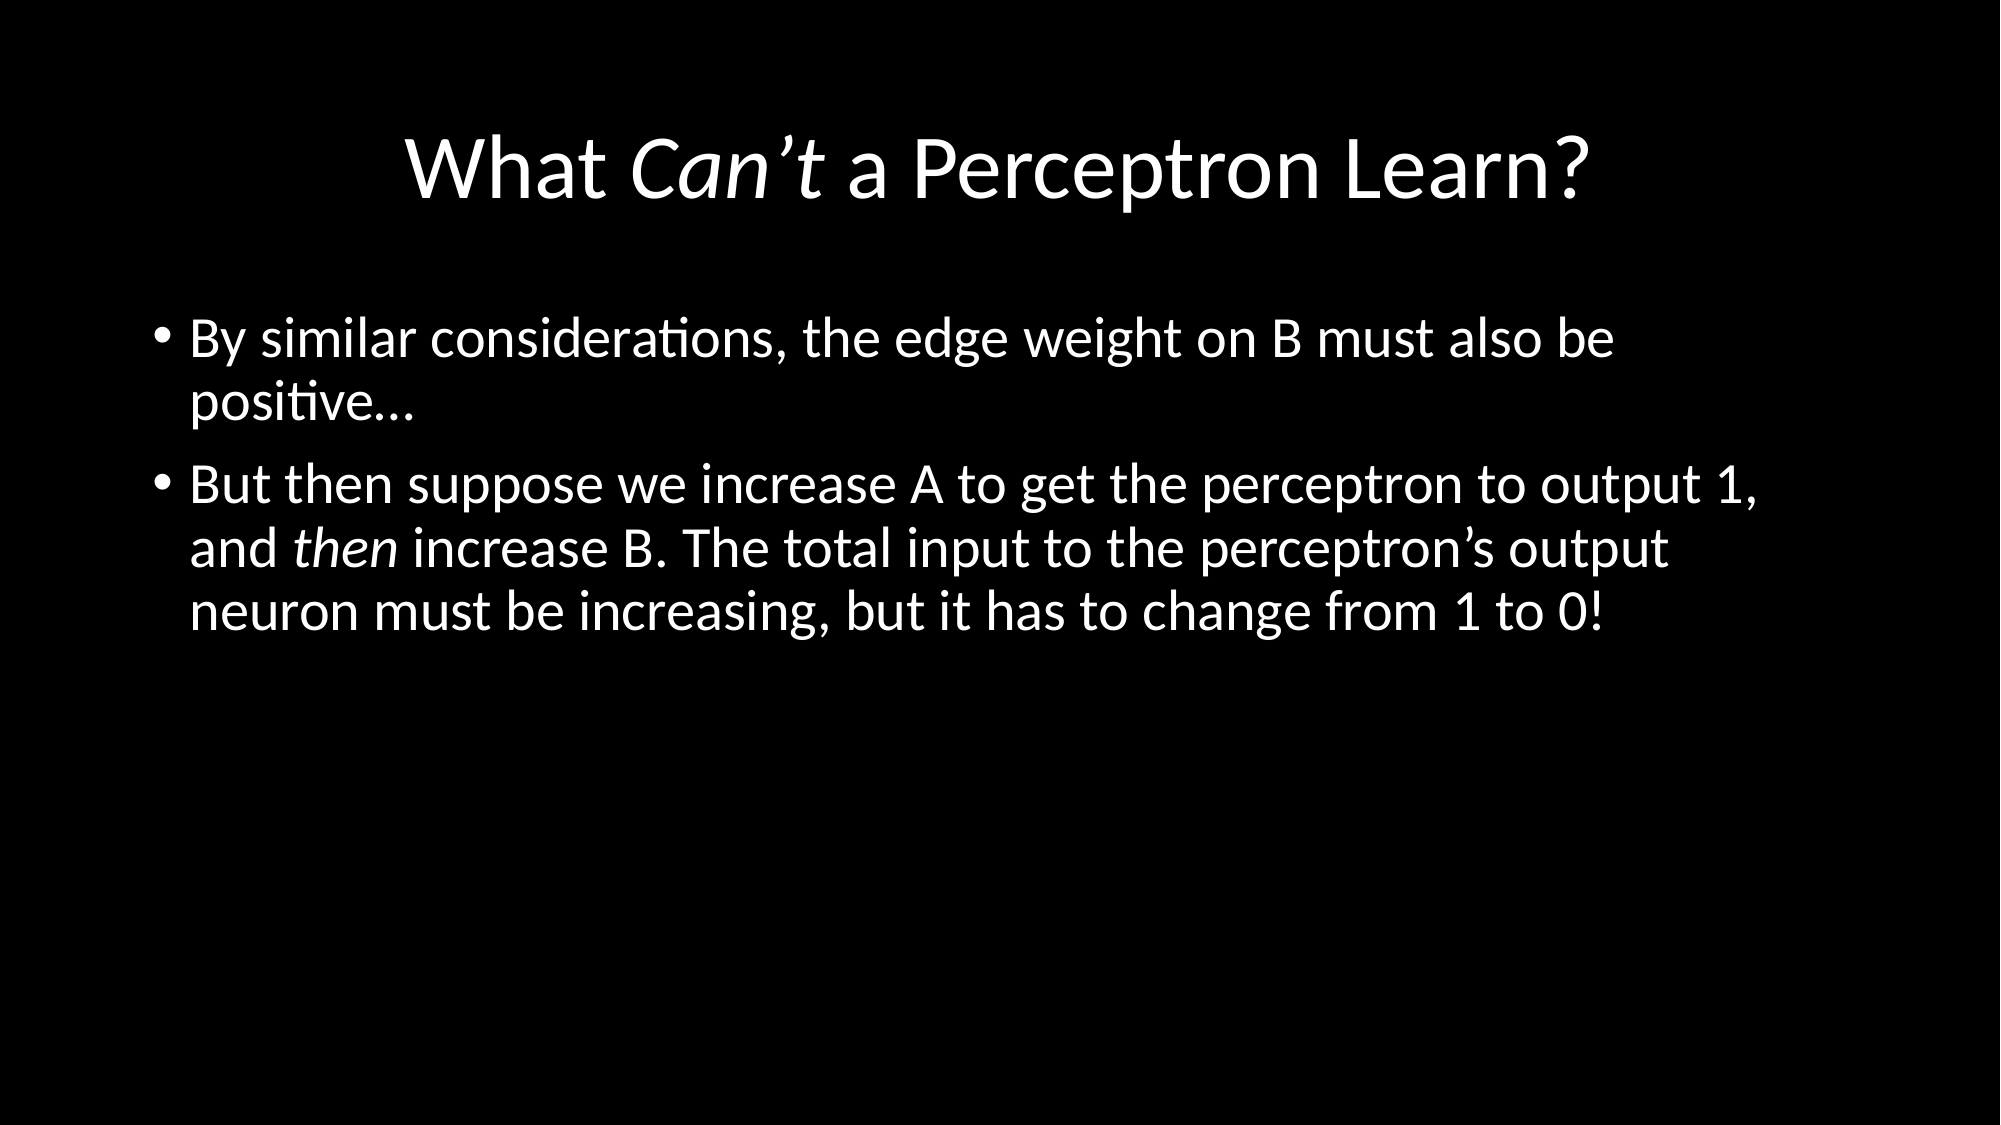

# What Can’t a Perceptron Learn?
By similar considerations, the edge weight on B must also be positive…
But then suppose we increase A to get the perceptron to output 1, and then increase B. The total input to the perceptron’s output neuron must be increasing, but it has to change from 1 to 0!